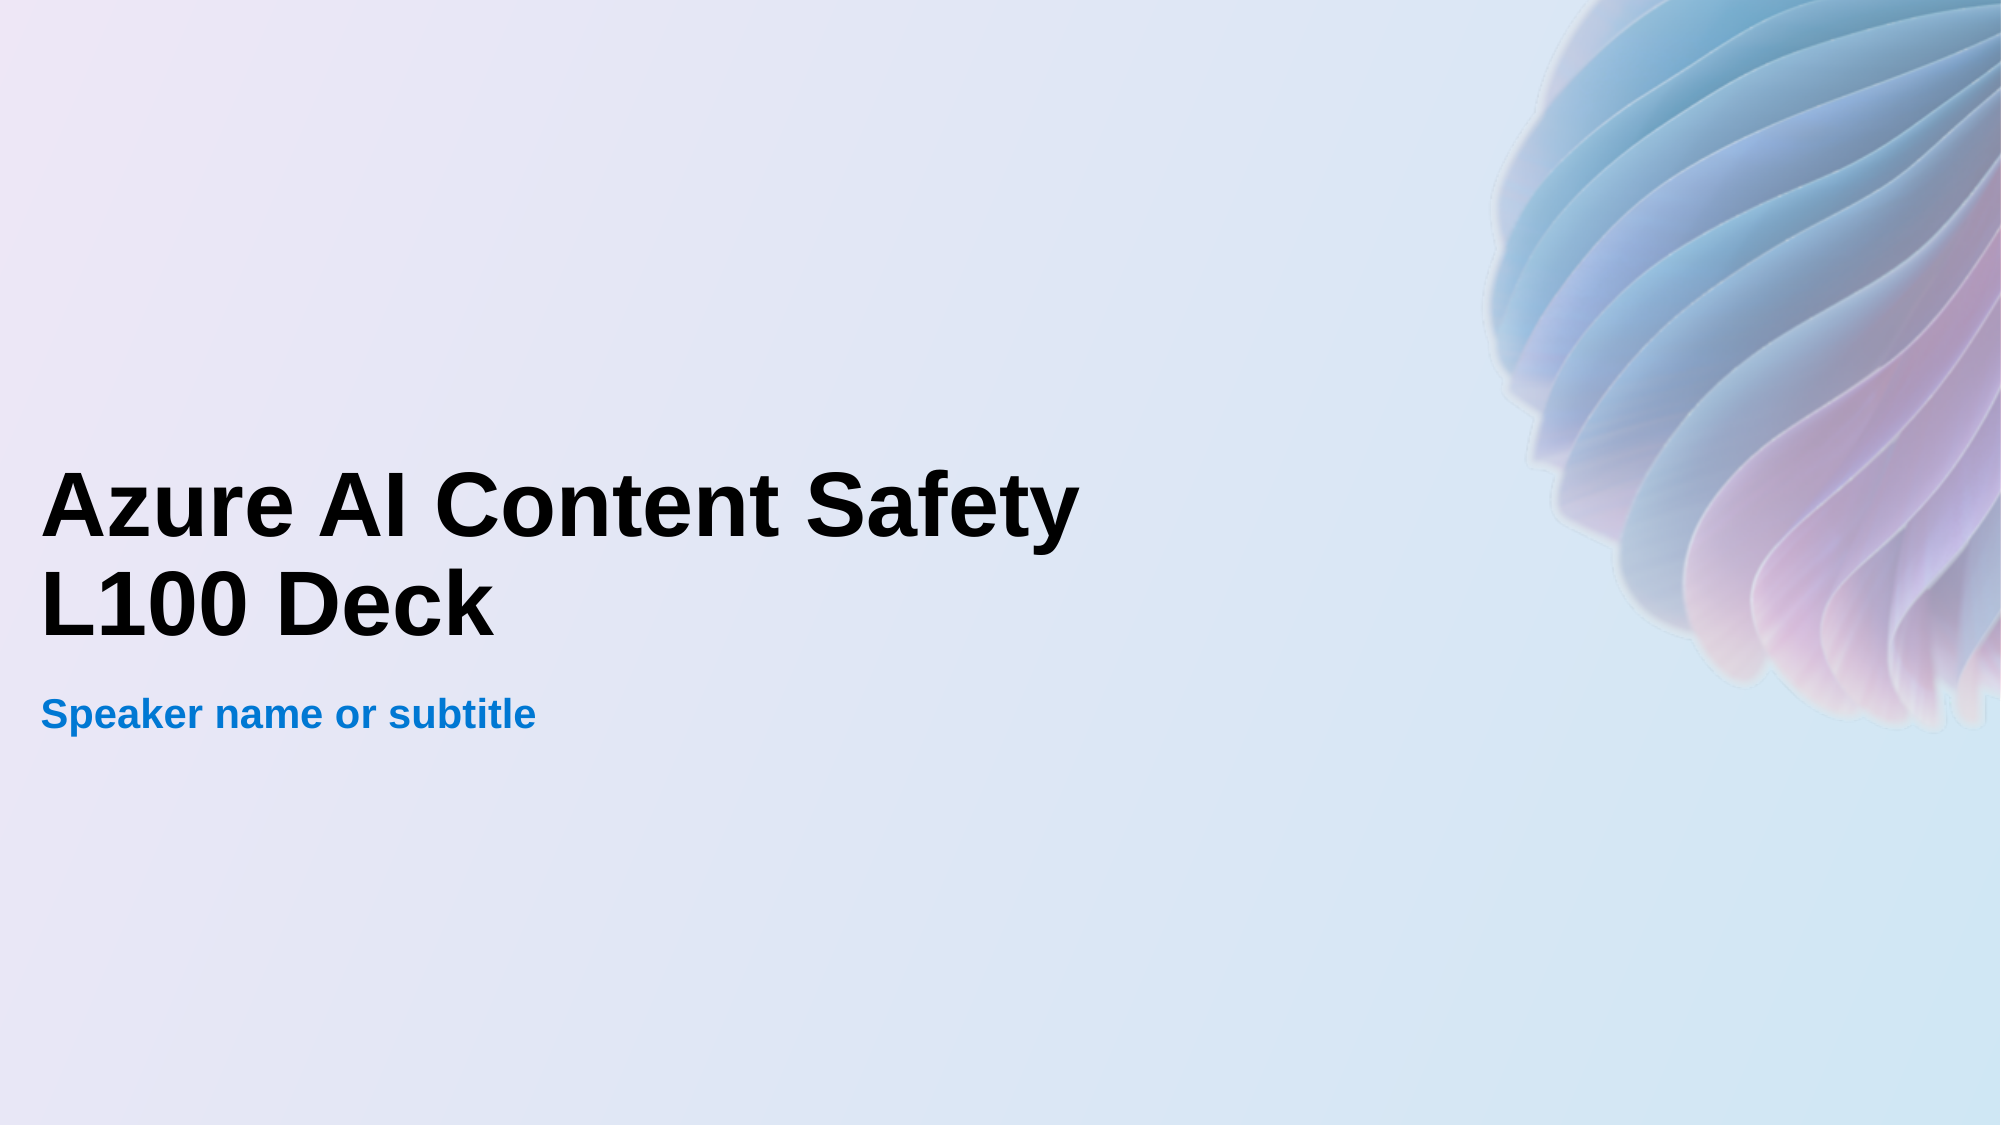

Azure AI Content Safety
L100 Deck
Speaker name or subtitle